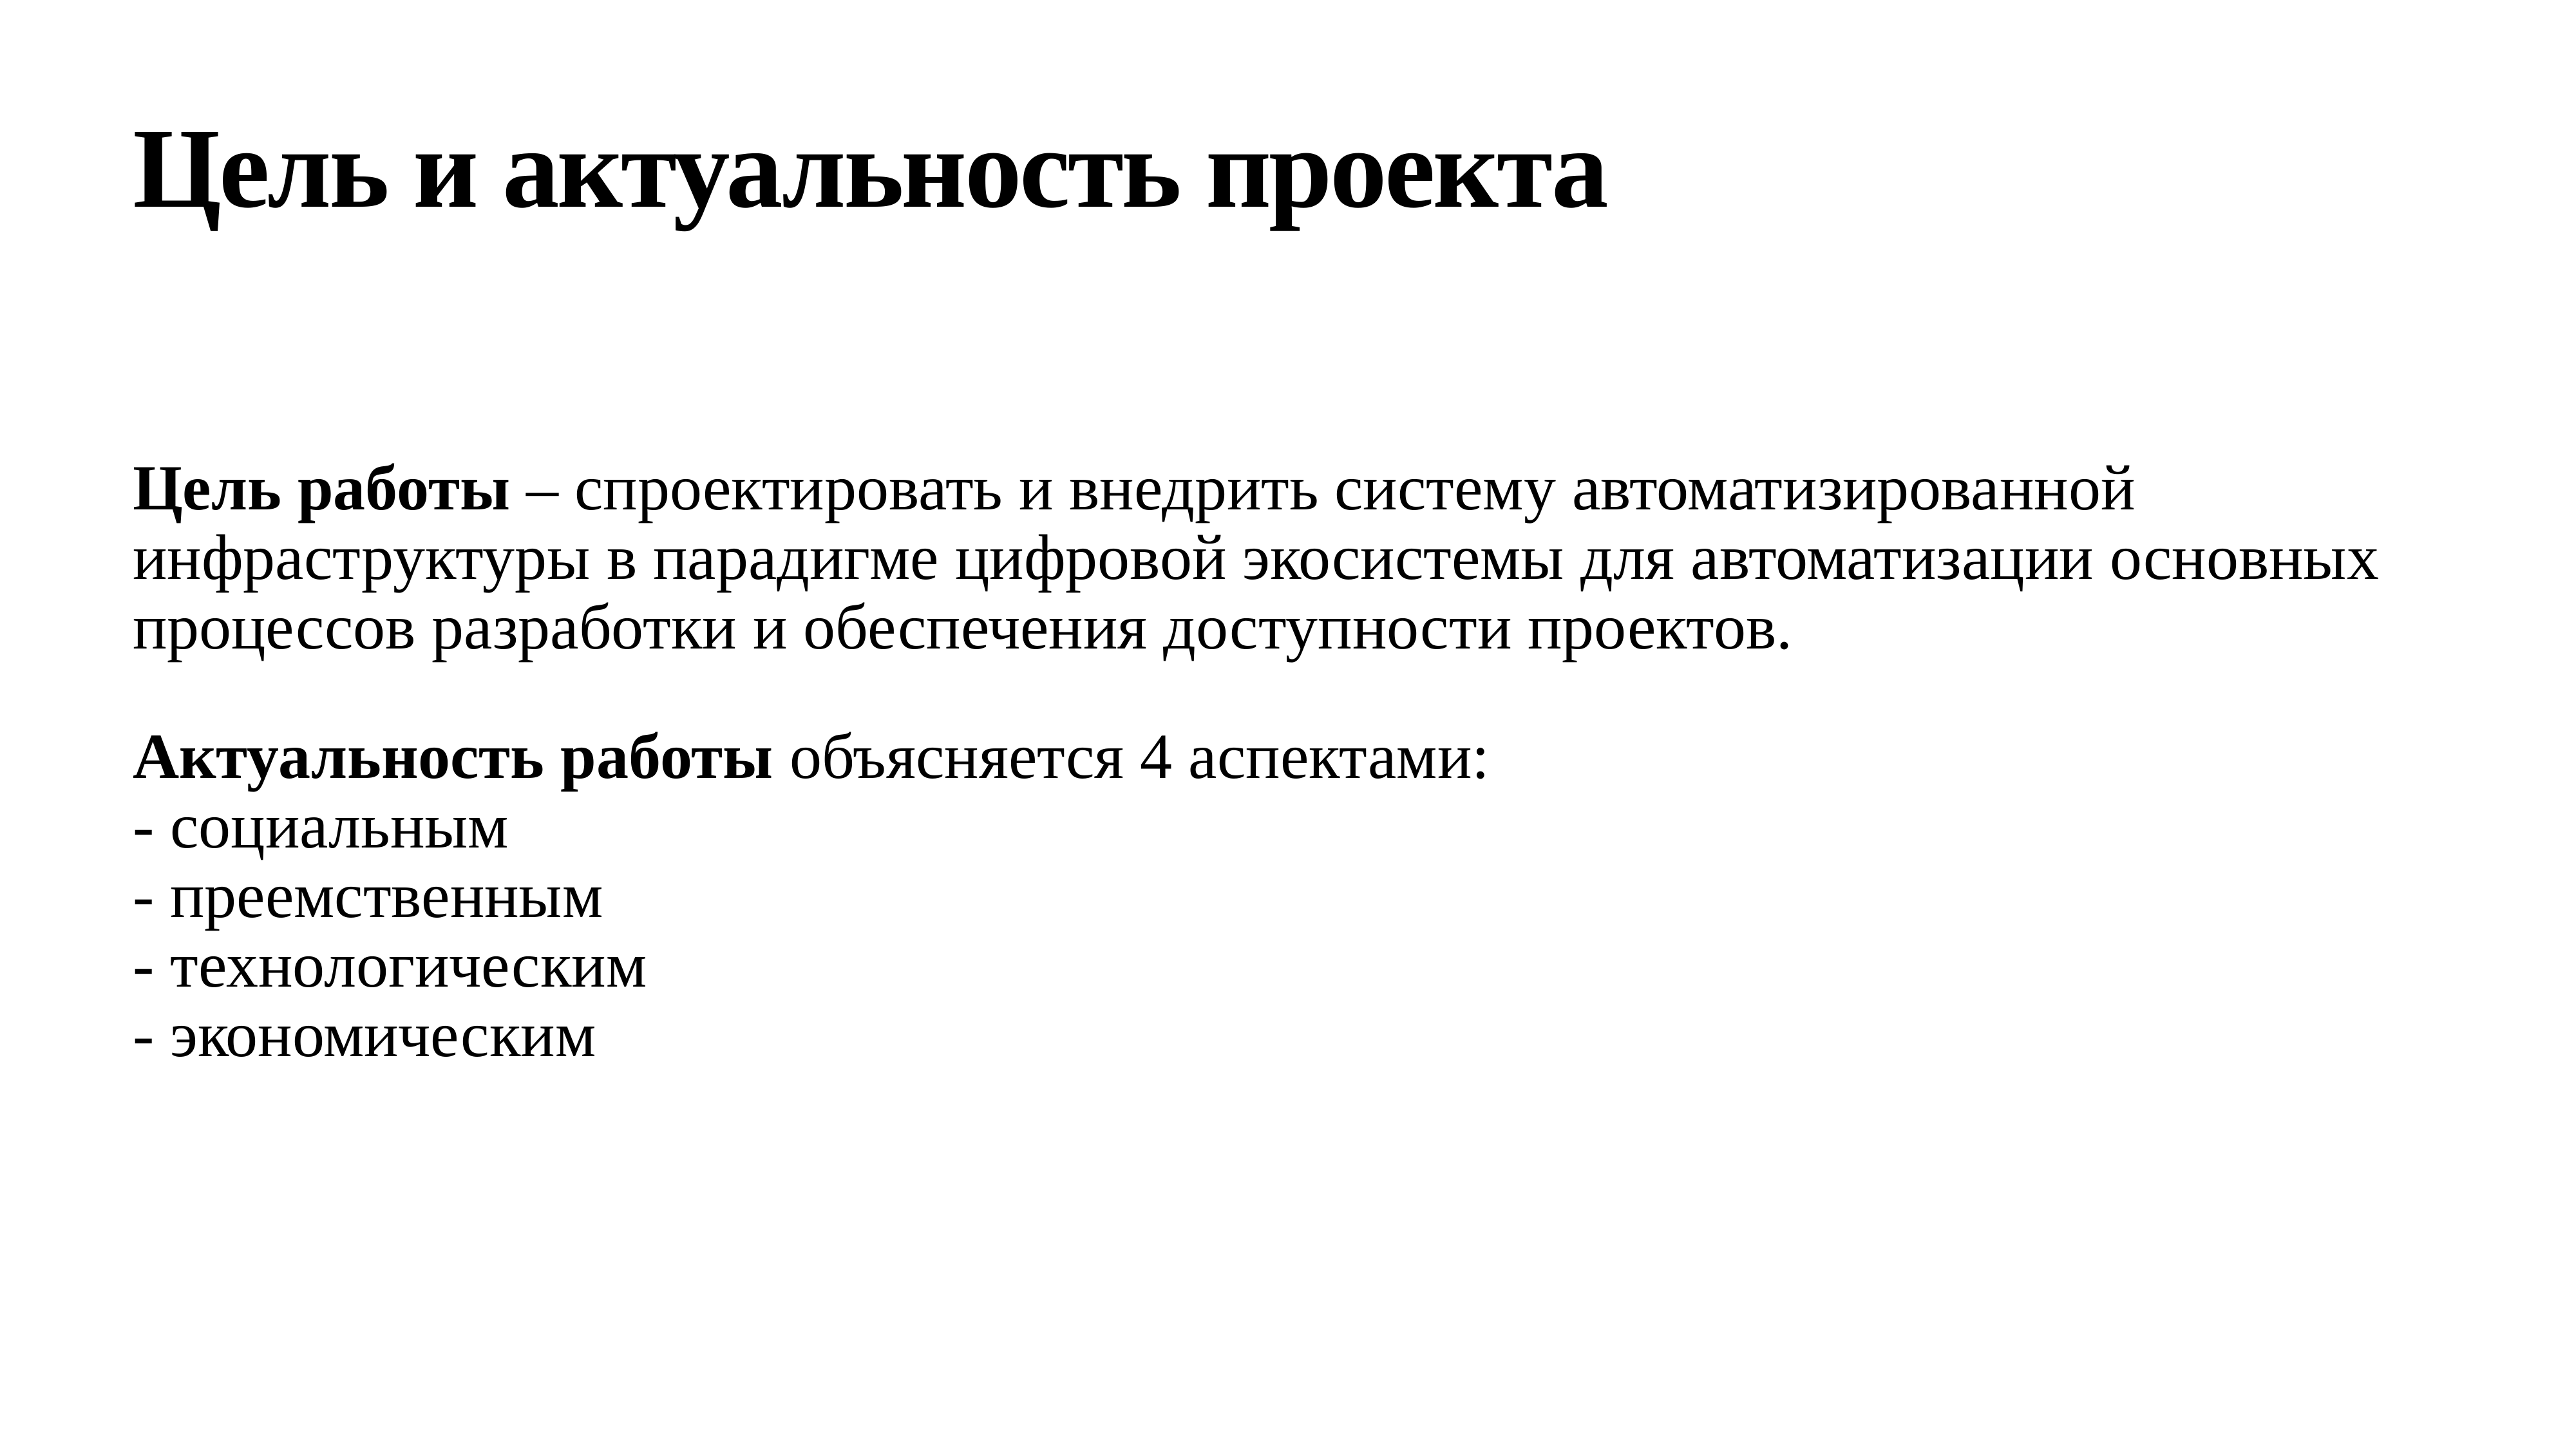

# Цель и актуальность проекта
Цель работы – спроектировать и внедрить систему автоматизированной инфраструктуры в парадигме цифровой экосистемы для автоматизации основных процессов разработки и обеспечения доступности проектов.
Актуальность работы объясняется 4 аспектами:
- социальным
- преемственным
- технологическим
- экономическим